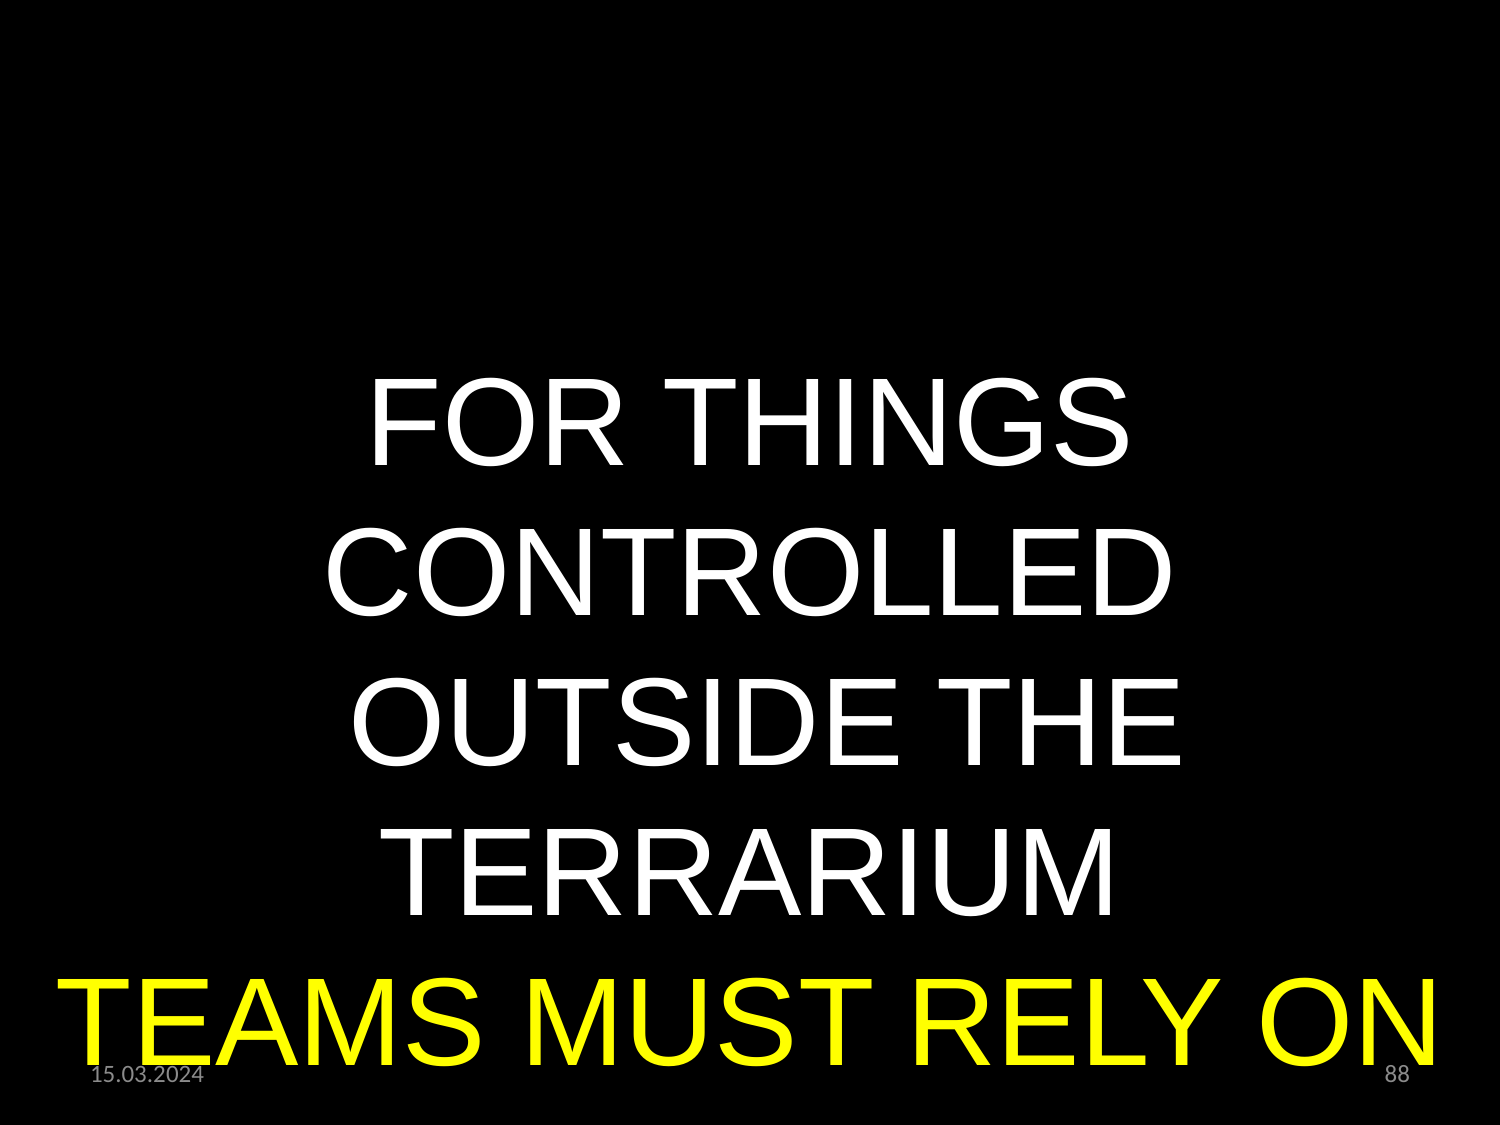

FOR THINGS CONTROLLED
 OUTSIDE THE TERRARIUM
TEAMS MUST RELY ON PRAYER
15.03.2024
88